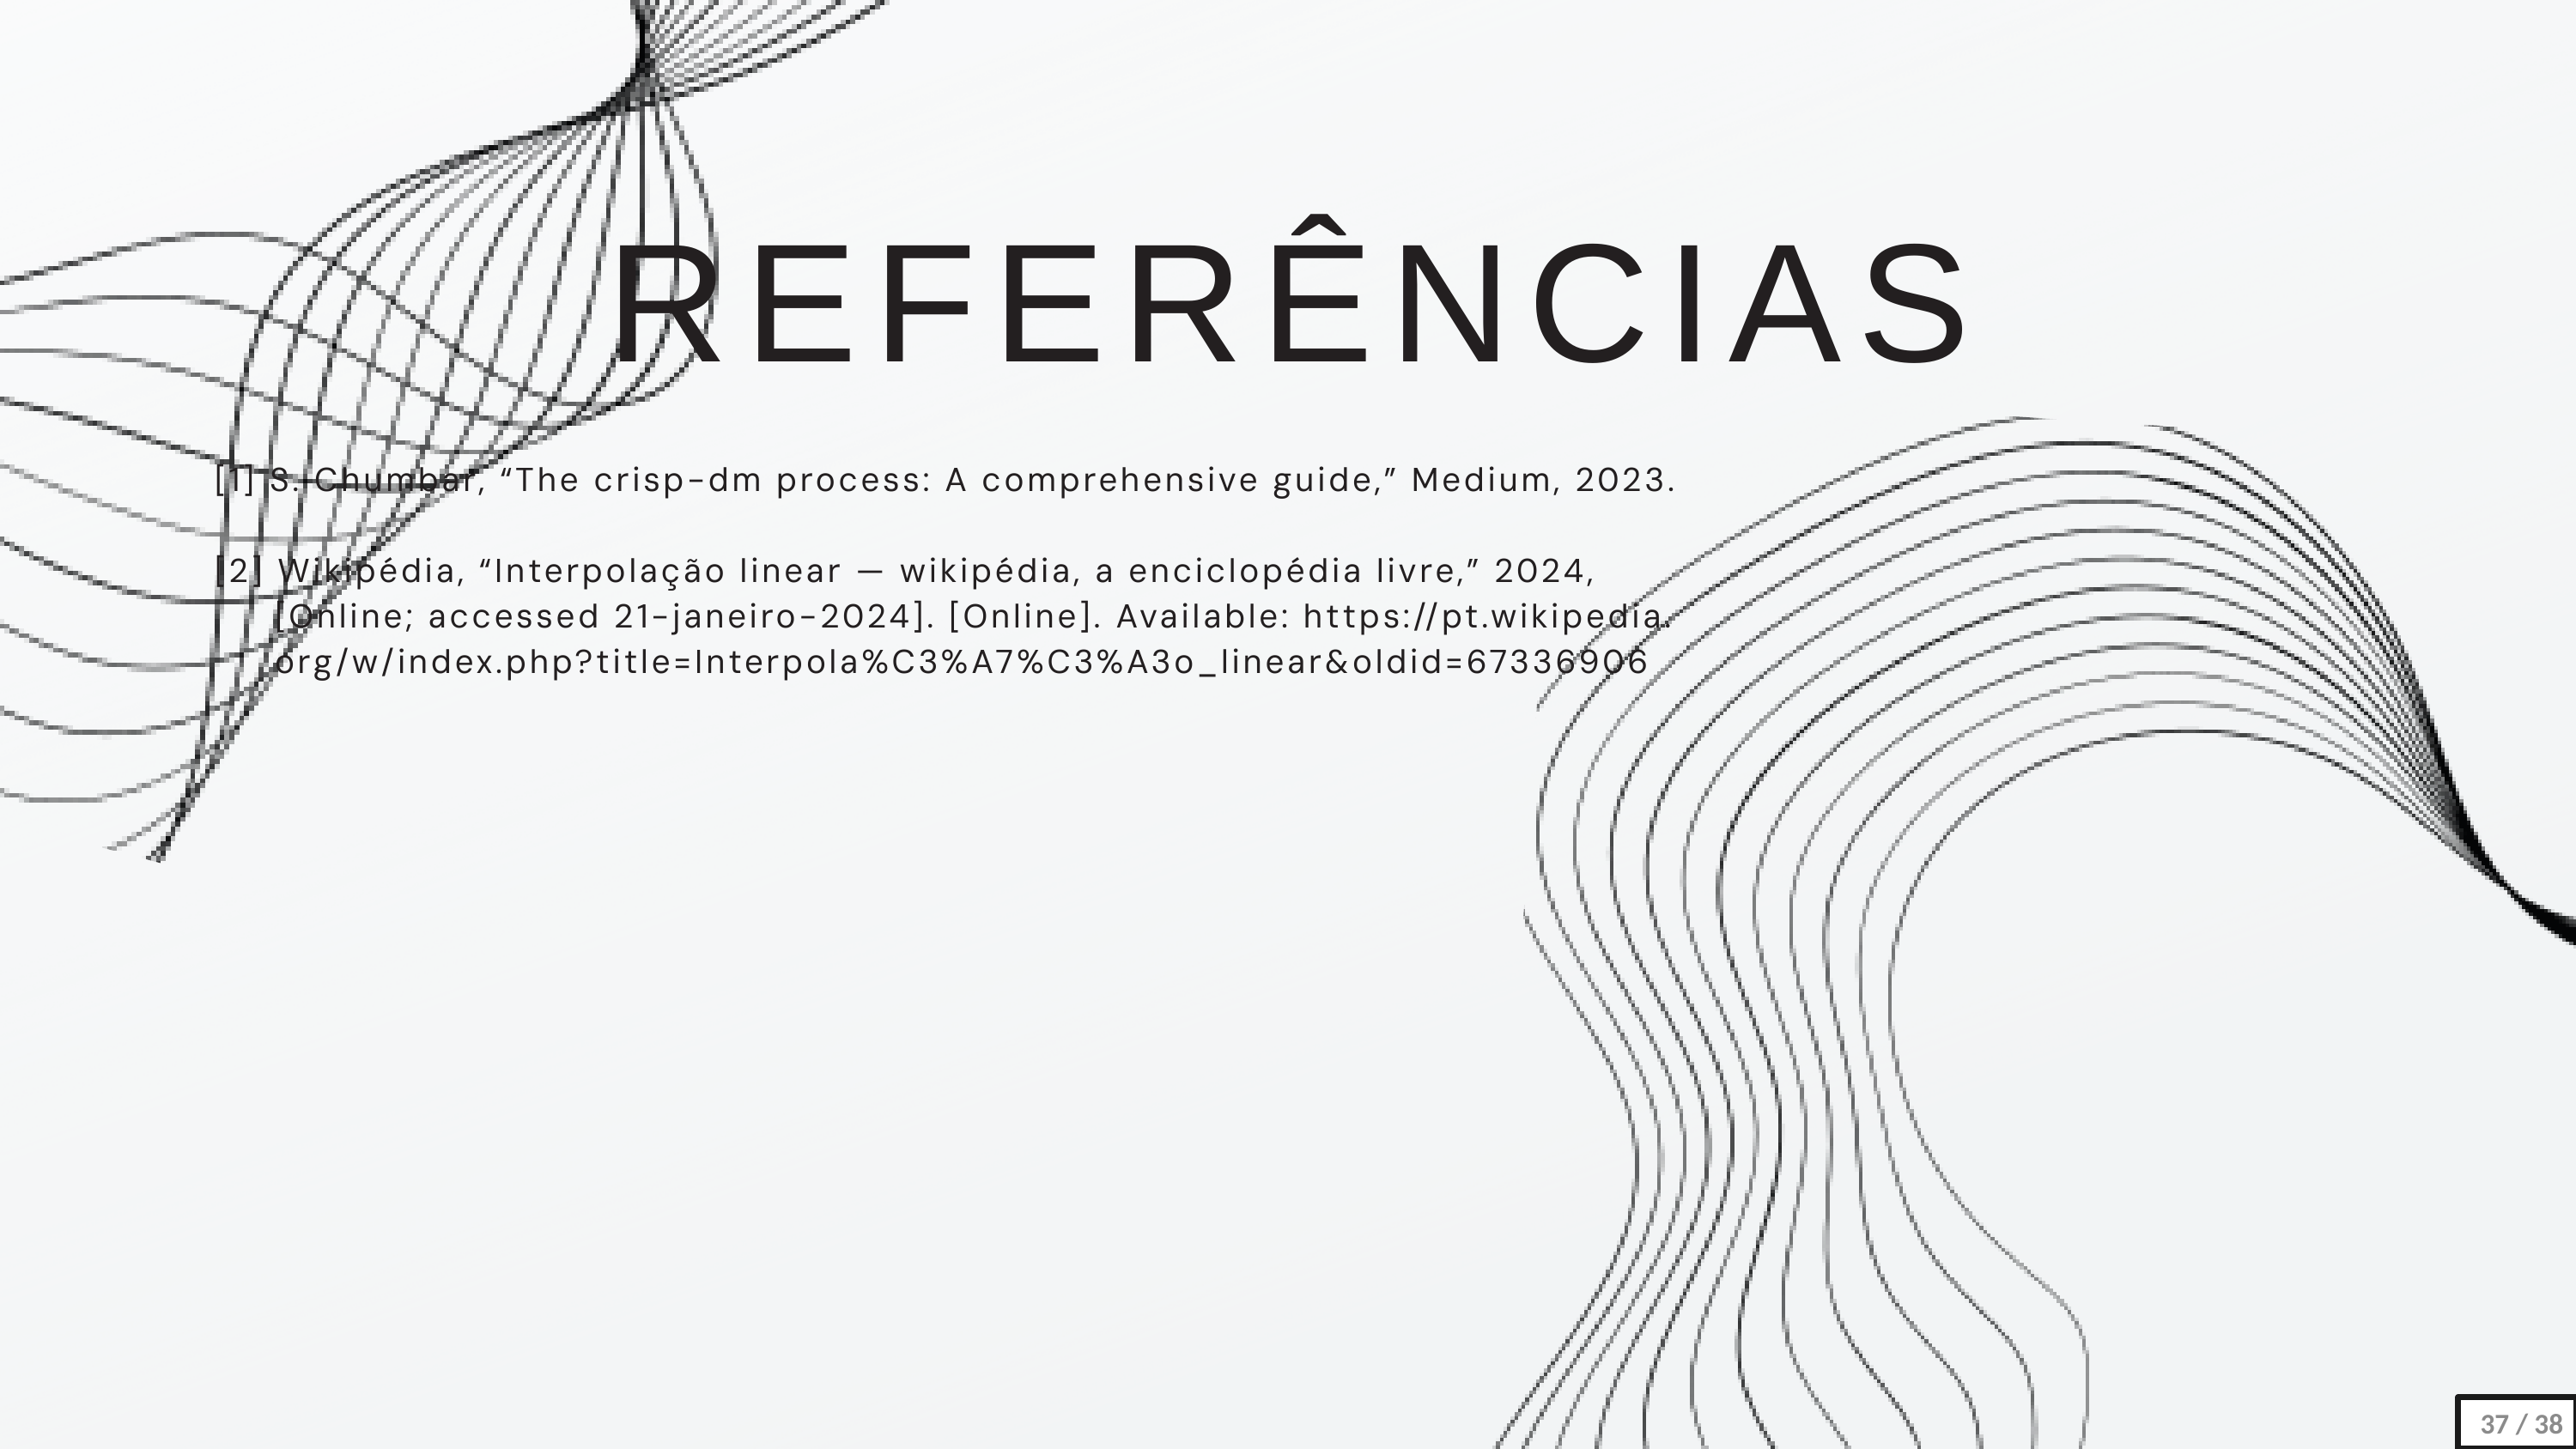

REFERÊNCIAS

[1] S. Chumbar, “The crisp-dm process: A comprehensive guide,” Medium, 2023.

[2] Wikipédia, “Interpolação linear — wikipédia, a enciclopédia livre,” 2024,
     [Online; accessed 21-janeiro-2024]. [Online]. Available: https://pt.wikipedia.
     org/w/index.php?title=Interpola%C3%A7%C3%A3o_linear&oldid=67336906

37 / 38